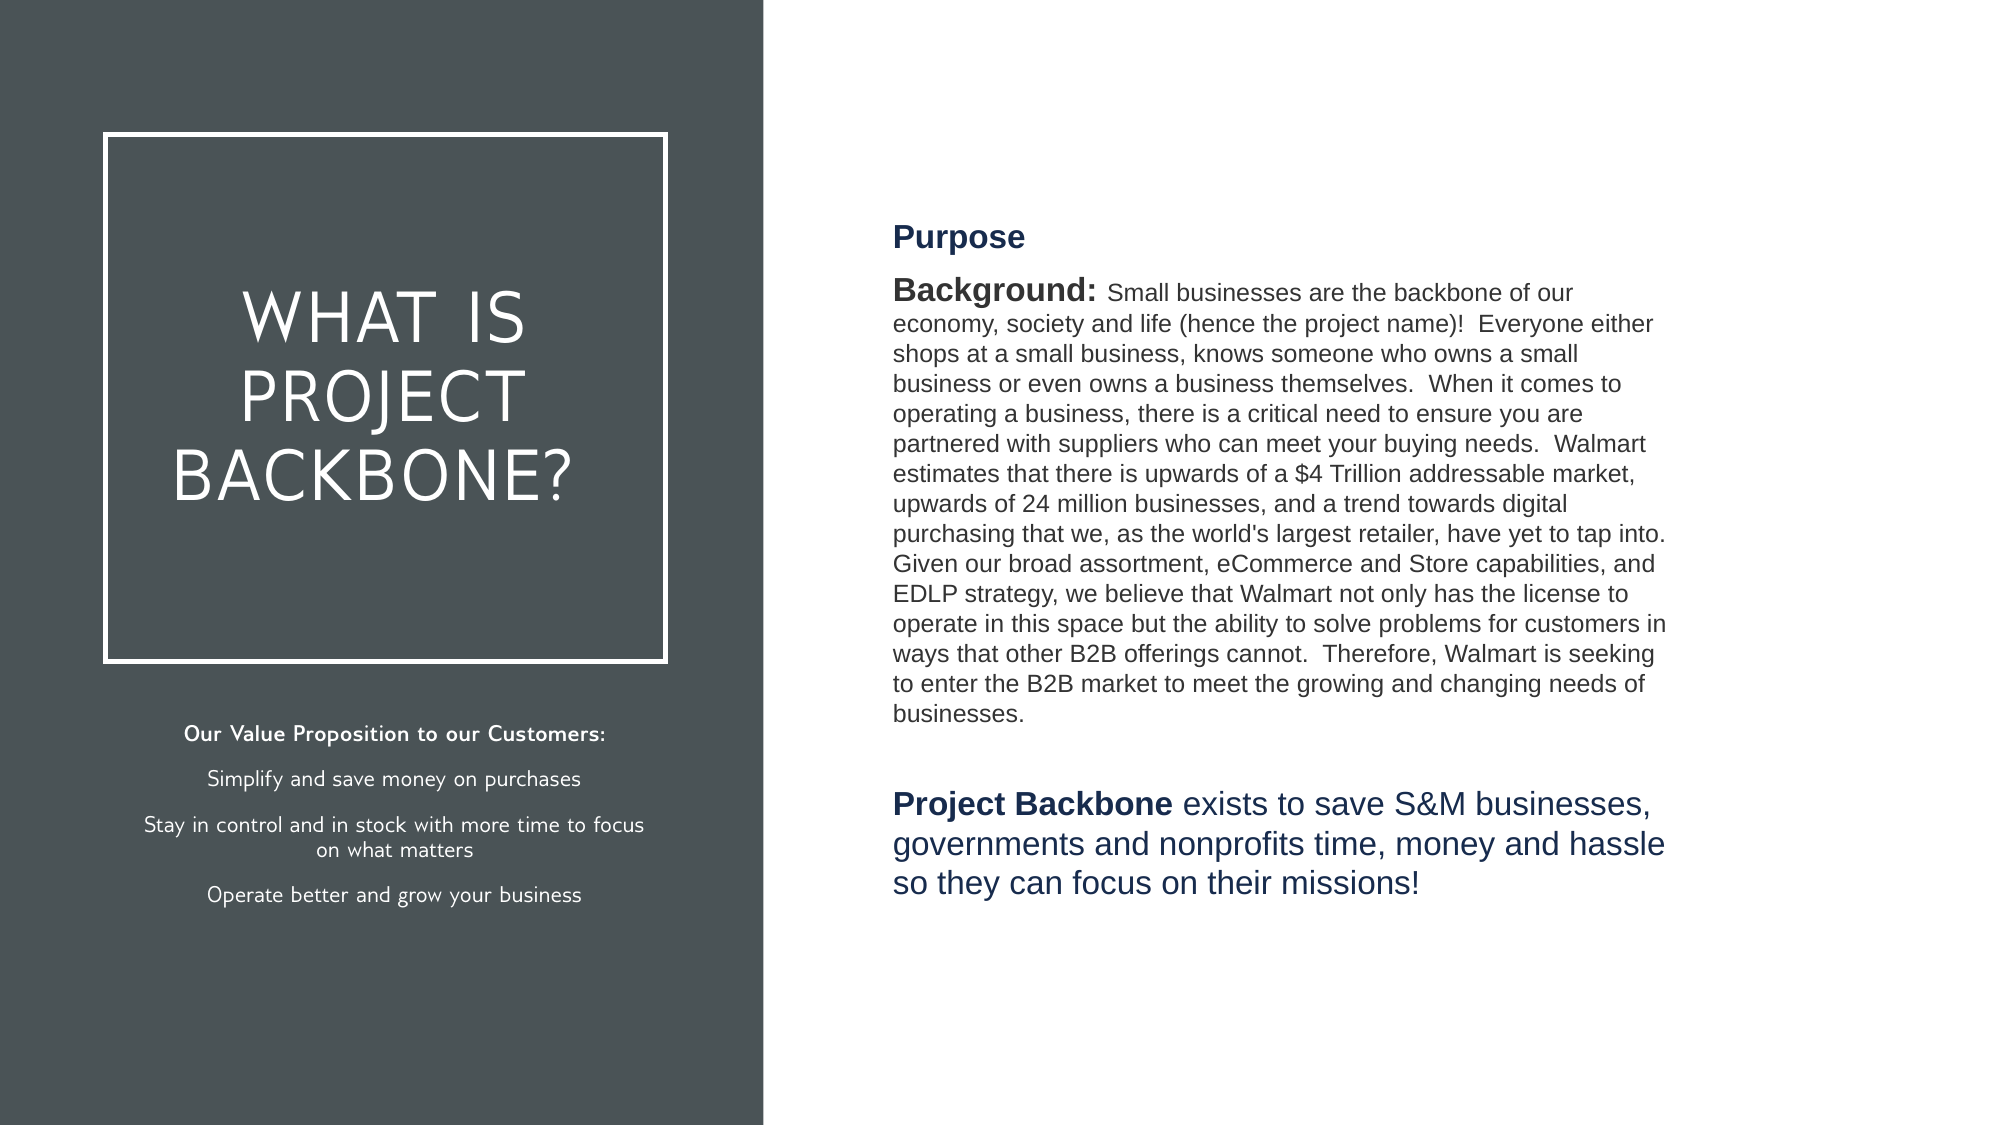

# What Is PROJECT BACKBONE?
Purpose
Background: Small businesses are the backbone of our economy, society and life (hence the project name)!  Everyone either shops at a small business, knows someone who owns a small business or even owns a business themselves.  When it comes to operating a business, there is a critical need to ensure you are partnered with suppliers who can meet your buying needs.  Walmart estimates that there is upwards of a $4 Trillion addressable market, upwards of 24 million businesses, and a trend towards digital purchasing that we, as the world's largest retailer, have yet to tap into.  Given our broad assortment, eCommerce and Store capabilities, and EDLP strategy, we believe that Walmart not only has the license to operate in this space but the ability to solve problems for customers in ways that other B2B offerings cannot.  Therefore, Walmart is seeking to enter the B2B market to meet the growing and changing needs of businesses.

Project Backbone exists to save S&M businesses, governments and nonprofits time, money and hassle so they can focus on their missions!

Our Value Proposition to our Customers:
Simplify and save money on purchases
Stay in control and in stock with more time to focus on what matters
Operate better and grow your business